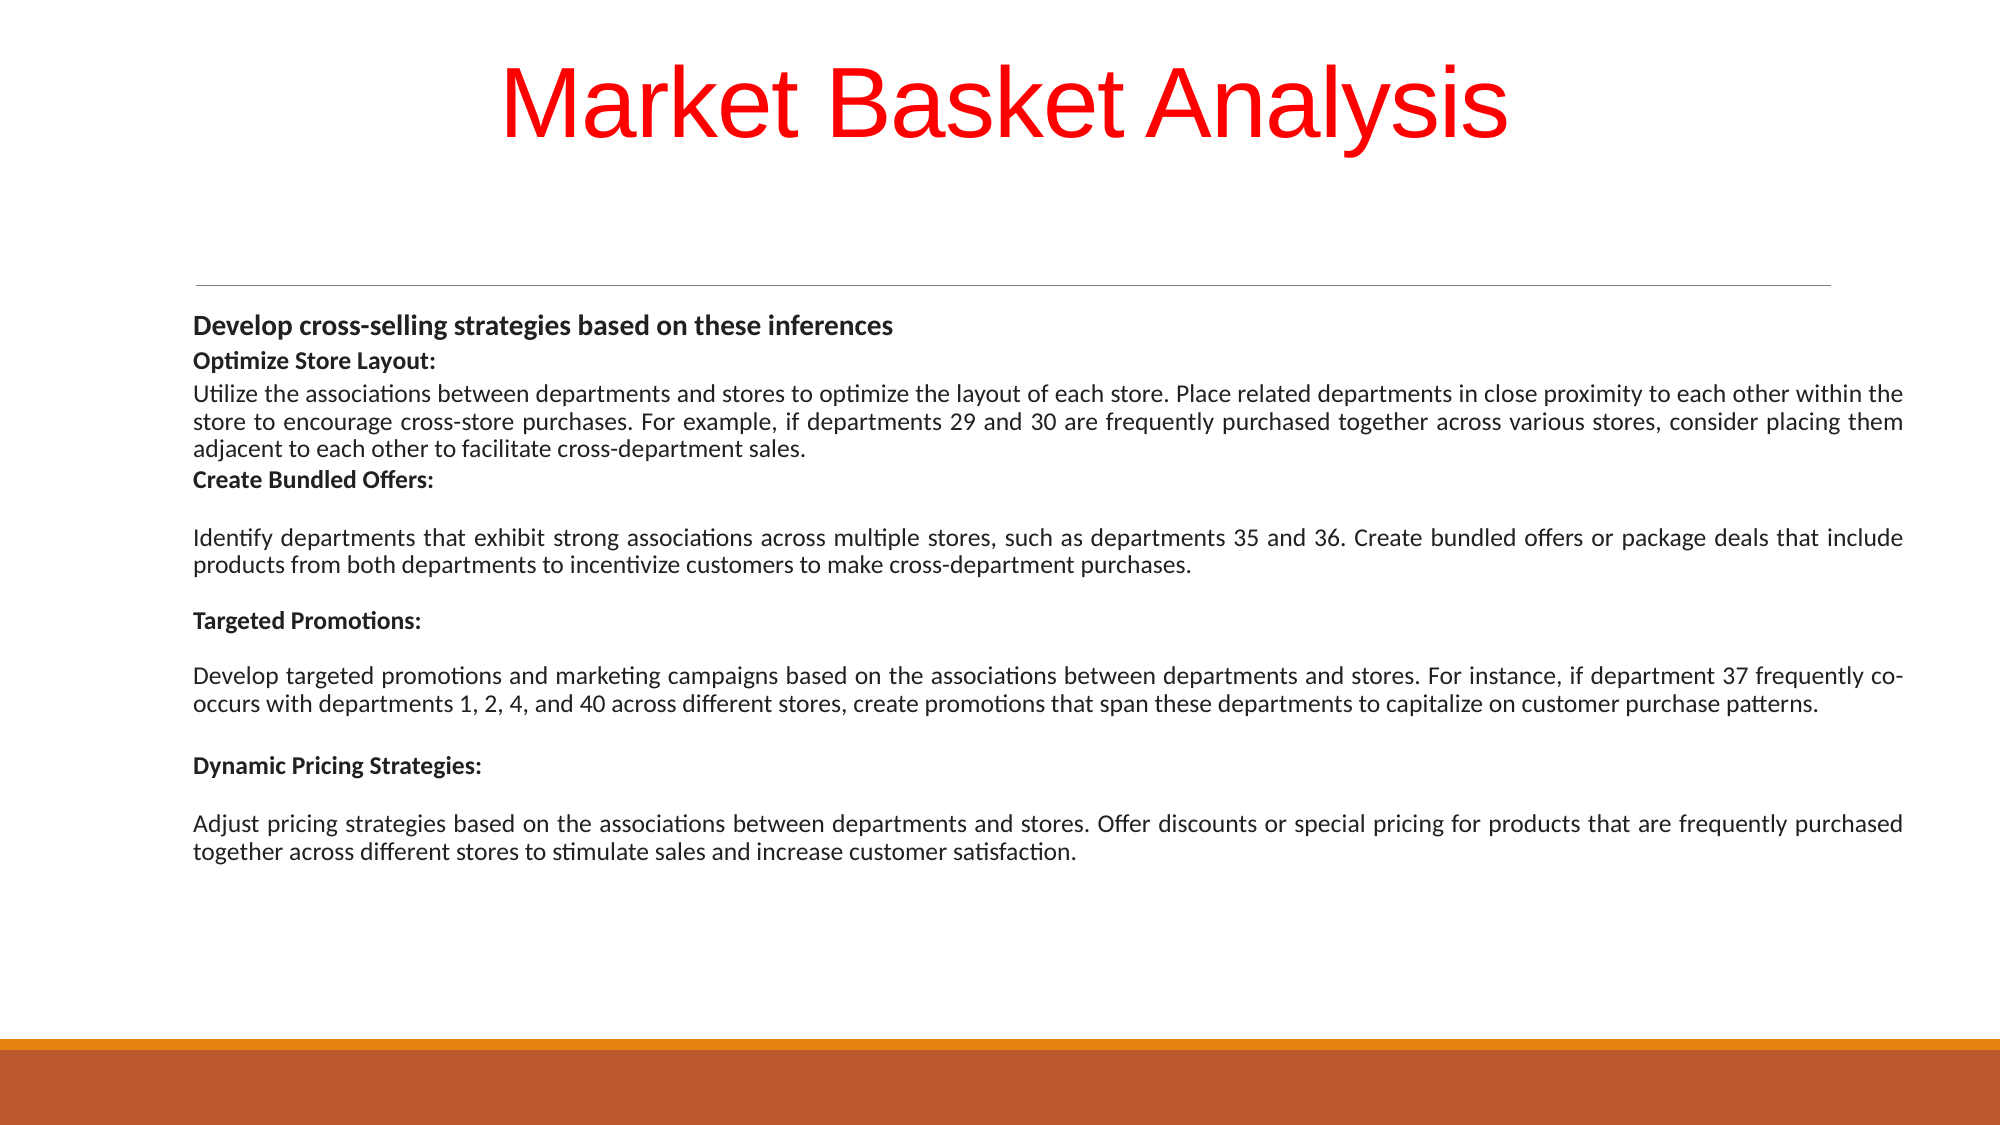

# Market Basket Analysis
Develop cross-selling strategies based on these inferences
Optimize Store Layout:
Utilize the associations between departments and stores to optimize the layout of each store. Place related departments in close proximity to each other within the store to encourage cross-store purchases. For example, if departments 29 and 30 are frequently purchased together across various stores, consider placing them adjacent to each other to facilitate cross-department sales.
Create Bundled Offers:

Identify departments that exhibit strong associations across multiple stores, such as departments 35 and 36. Create bundled offers or package deals that include products from both departments to incentivize customers to make cross-department purchases.

Targeted Promotions:

Develop targeted promotions and marketing campaigns based on the associations between departments and stores. For instance, if department 37 frequently co-occurs with departments 1, 2, 4, and 40 across different stores, create promotions that span these departments to capitalize on customer purchase patterns.

Dynamic Pricing Strategies:

Adjust pricing strategies based on the associations between departments and stores. Offer discounts or special pricing for products that are frequently purchased together across different stores to stimulate sales and increase customer satisfaction.